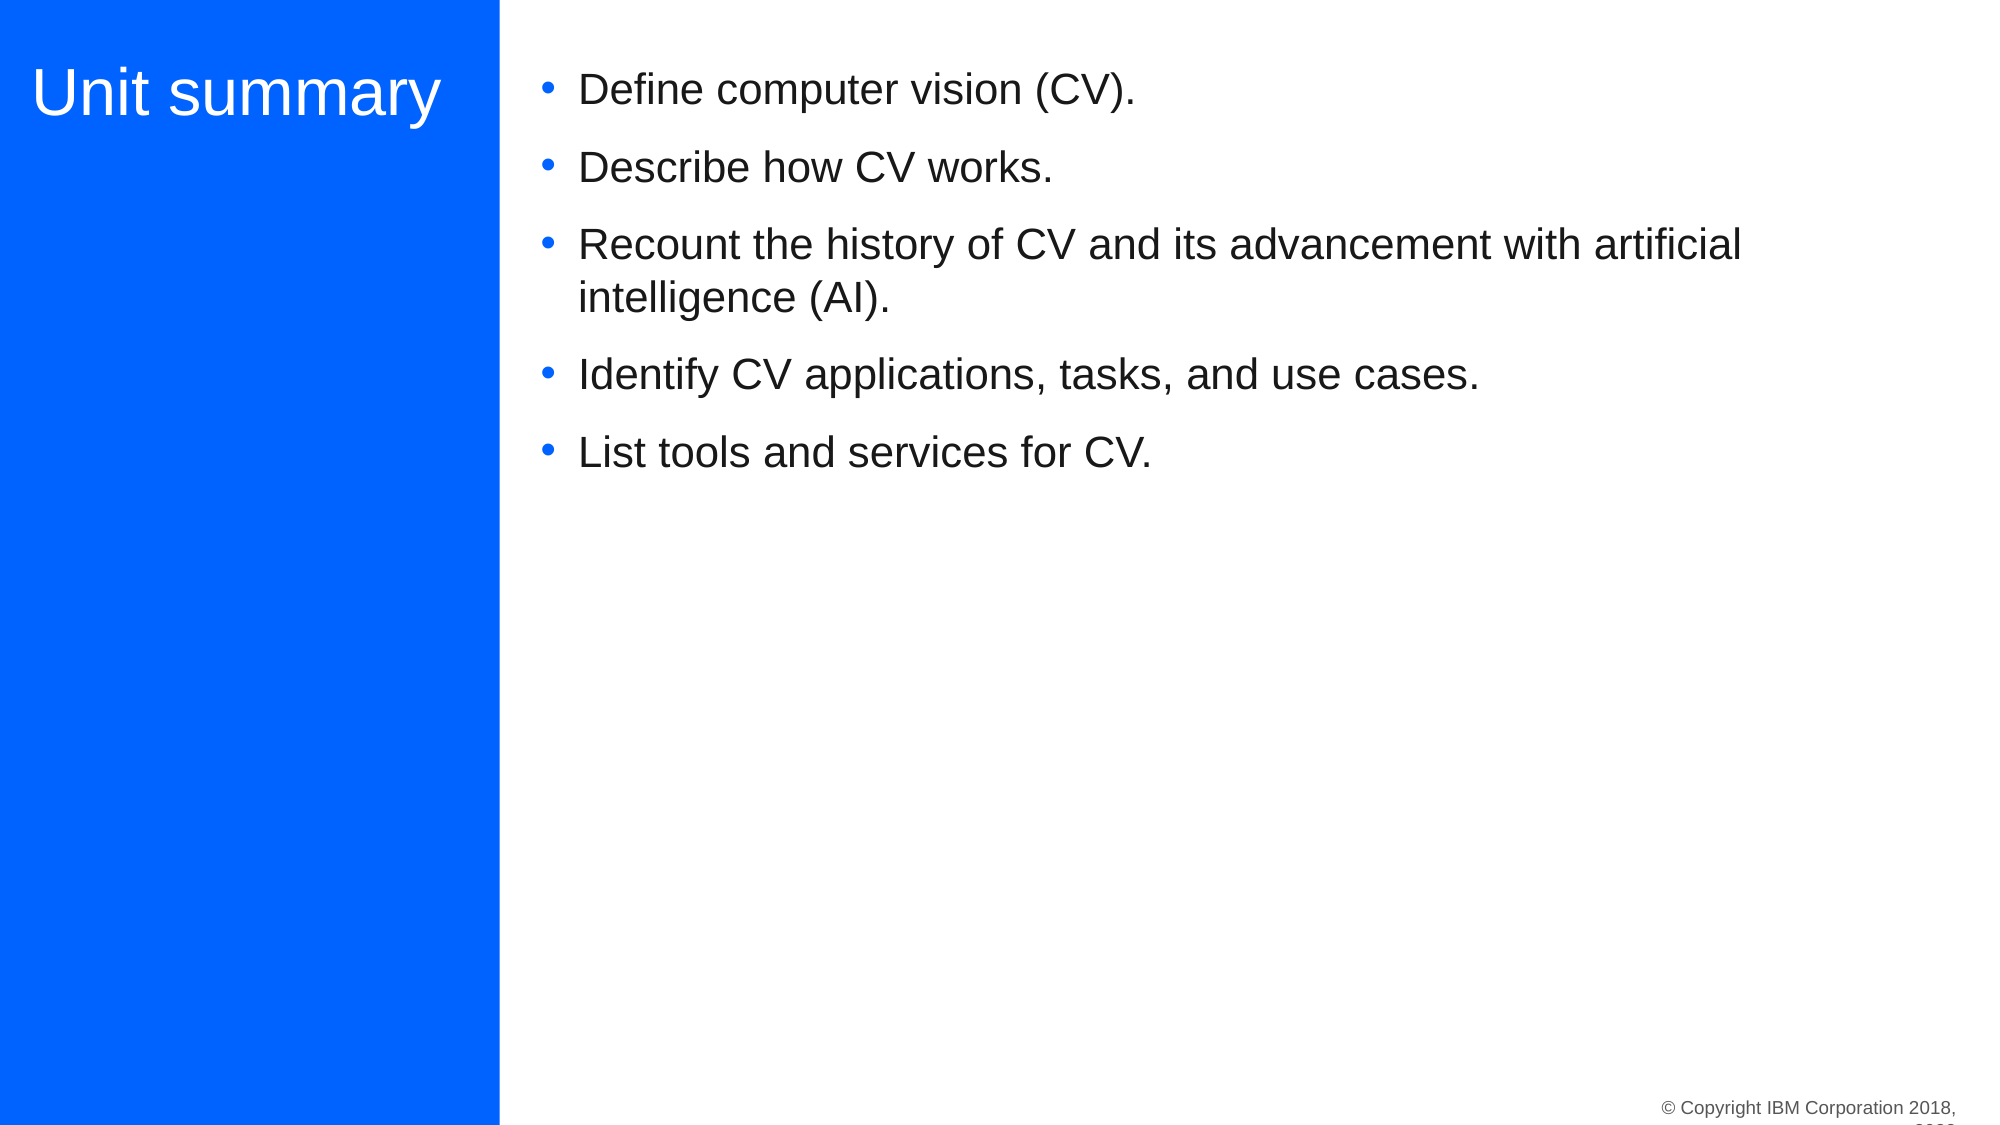

# Unit summary
Define computer vision (CV).
Describe how CV works.
Recount the history of CV and its advancement with artificial intelligence (AI).
Identify CV applications, tasks, and use cases.
List tools and services for CV.
© Copyright IBM Corporation 2018, 2022